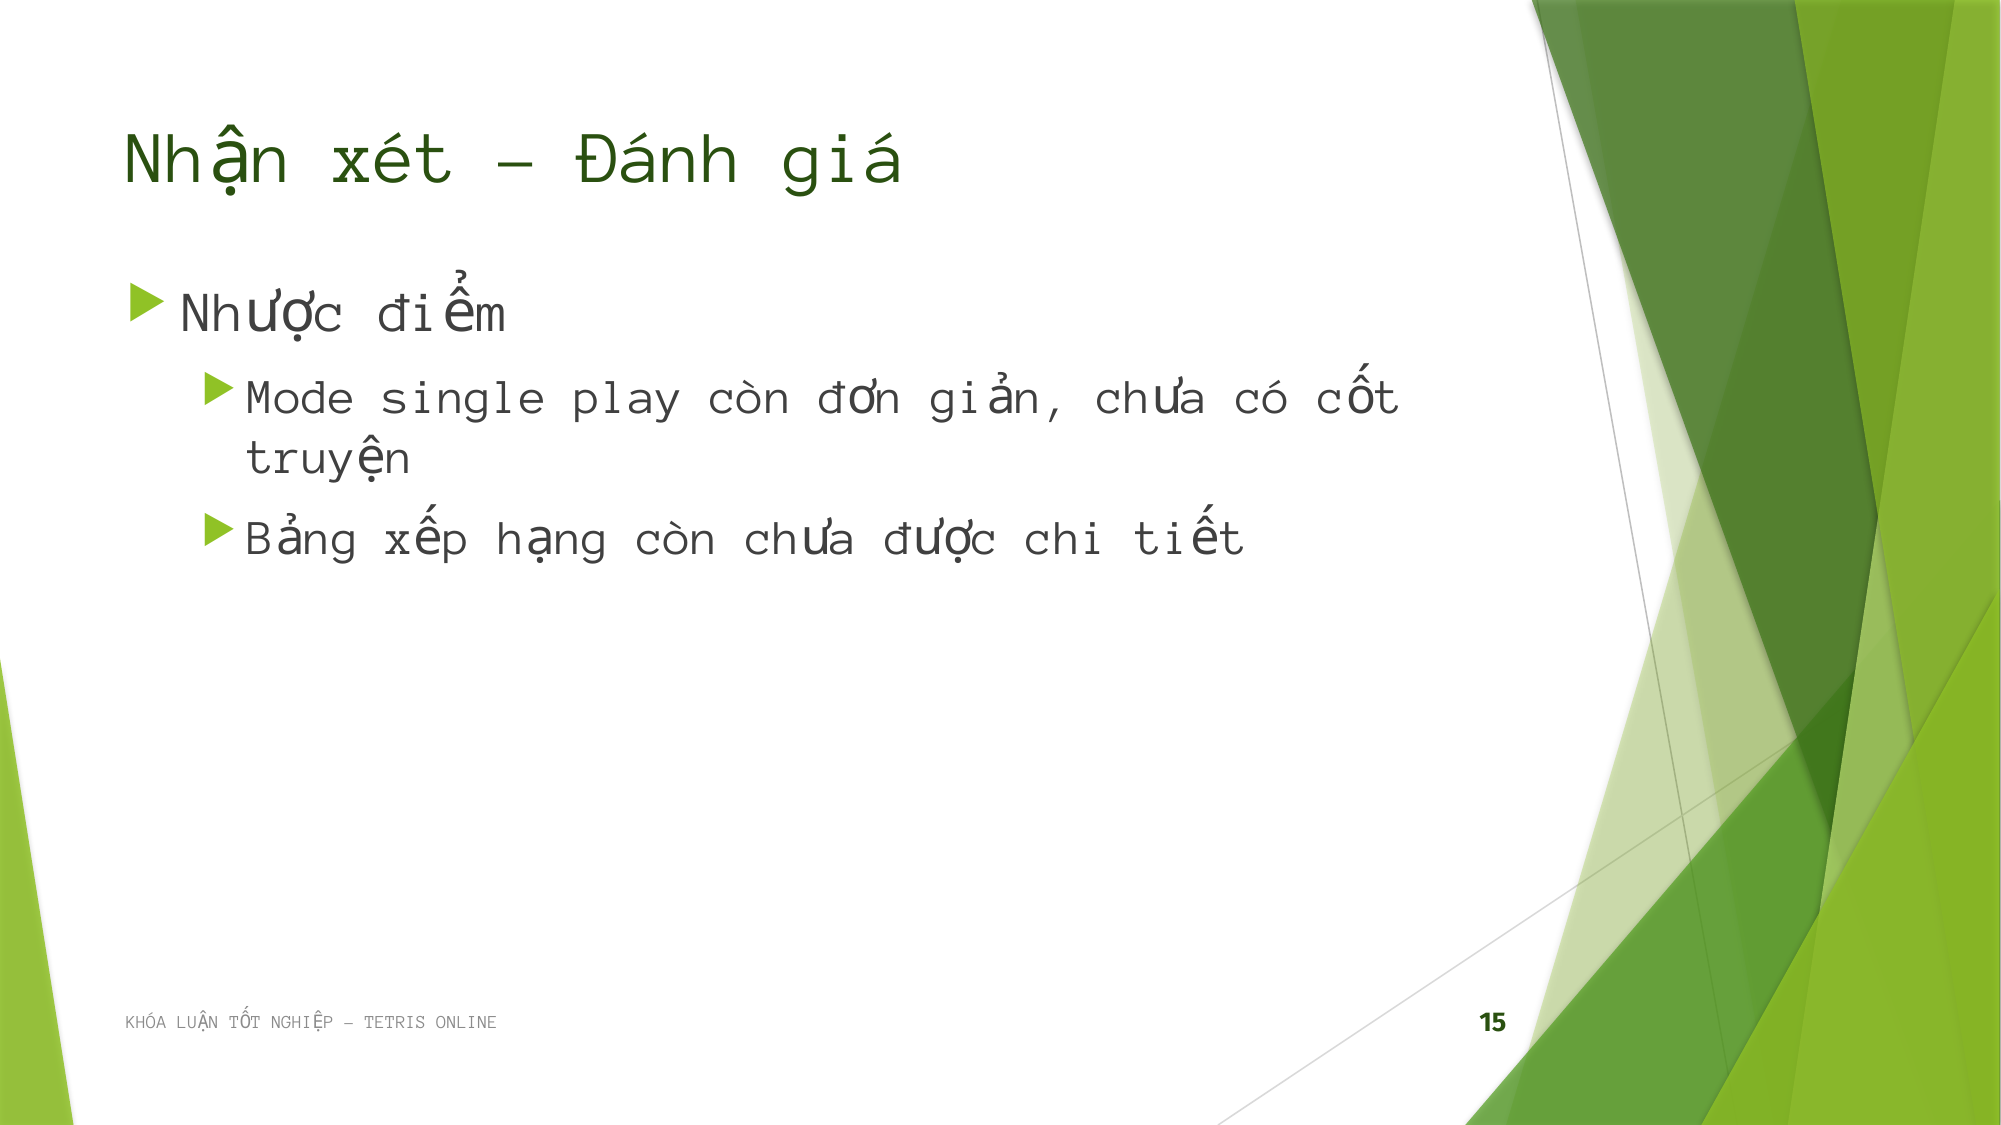

# Nhận xét – Đánh giá
Nhược điểm
Mode single play còn đơn giản, chưa có cốt truyện
Bảng xếp hạng còn chưa được chi tiết
KHÓA LUẬN TỐT NGHIỆP – TETRIS ONLINE
15